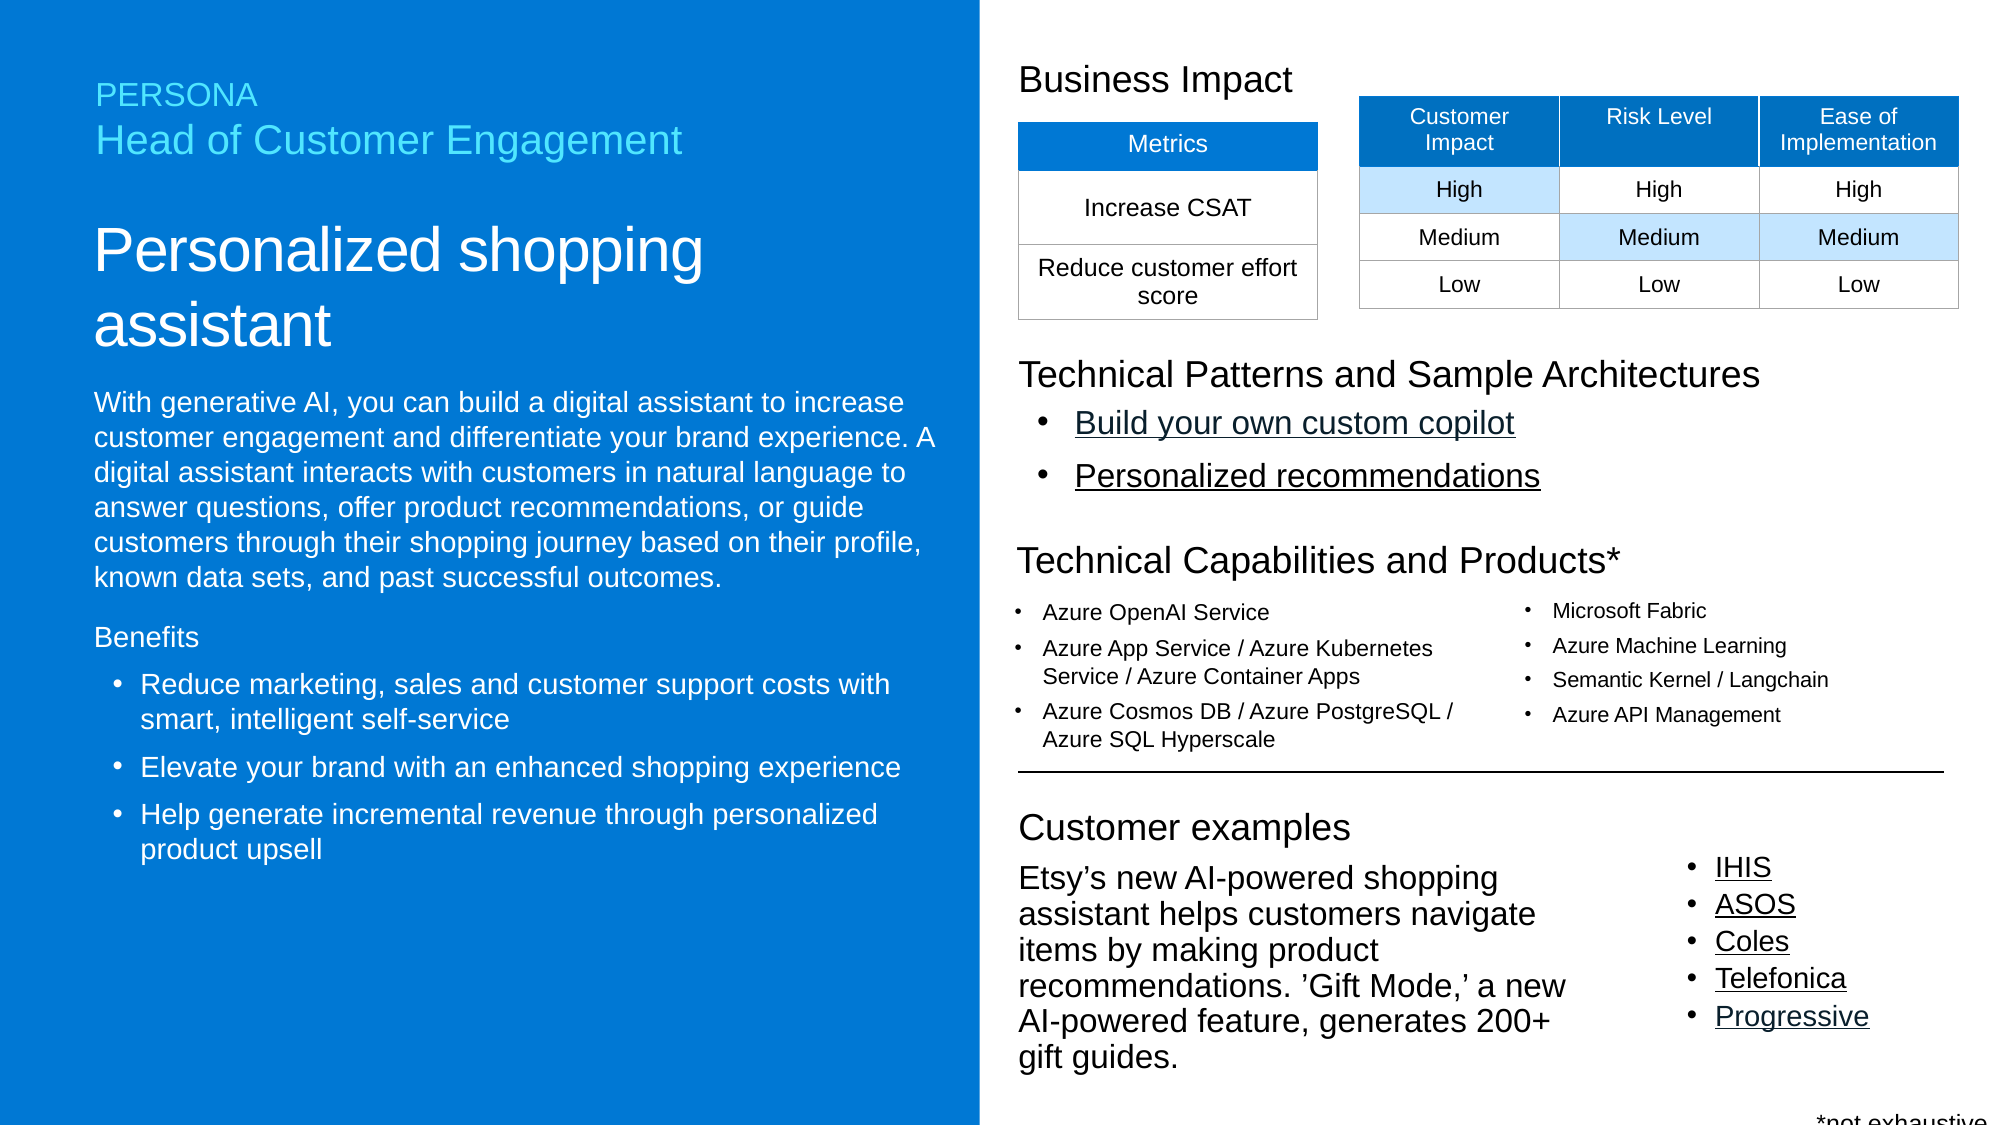

Business Impact
PERSONA
Head of Customer Engagement
| Customer Impact | Risk Level | Ease of Implementation |
| --- | --- | --- |
| High | High | High |
| Medium | Medium | Medium |
| Low | Low | Low |
| Metrics |
| --- |
| Increase CSAT |
| Reduce customer effort score |
Personalized shopping assistant
With generative AI, you can build a digital assistant to increase  customer engagement and differentiate your brand experience. A digital assistant interacts with customers in natural language to answer questions, offer product recommendations, or guide customers through their shopping journey based on their profile, known data sets, and past successful outcomes.
Benefits
Reduce marketing, sales and customer support costs with smart, intelligent self-service
Elevate your brand with an enhanced shopping experience
Help generate incremental revenue through personalized product upsell
Technical Patterns and Sample Architectures
Build your own custom copilot
Personalized recommendations
Technical Capabilities and Products*

Microsoft Fabric
Azure Machine Learning
Semantic Kernel / Langchain
Azure API Management
Azure OpenAI Service
Azure App Service / Azure Kubernetes Service / Azure Container Apps
Azure Cosmos DB / Azure PostgreSQL / Azure SQL Hyperscale
Customer examples
Etsy’s new AI-powered shopping assistant helps customers navigate items by making product recommendations. ’Gift Mode,’ a new AI-powered feature, generates 200+ gift guides.
IHIS
ASOS
Coles
Telefonica
Progressive
*not exhaustive